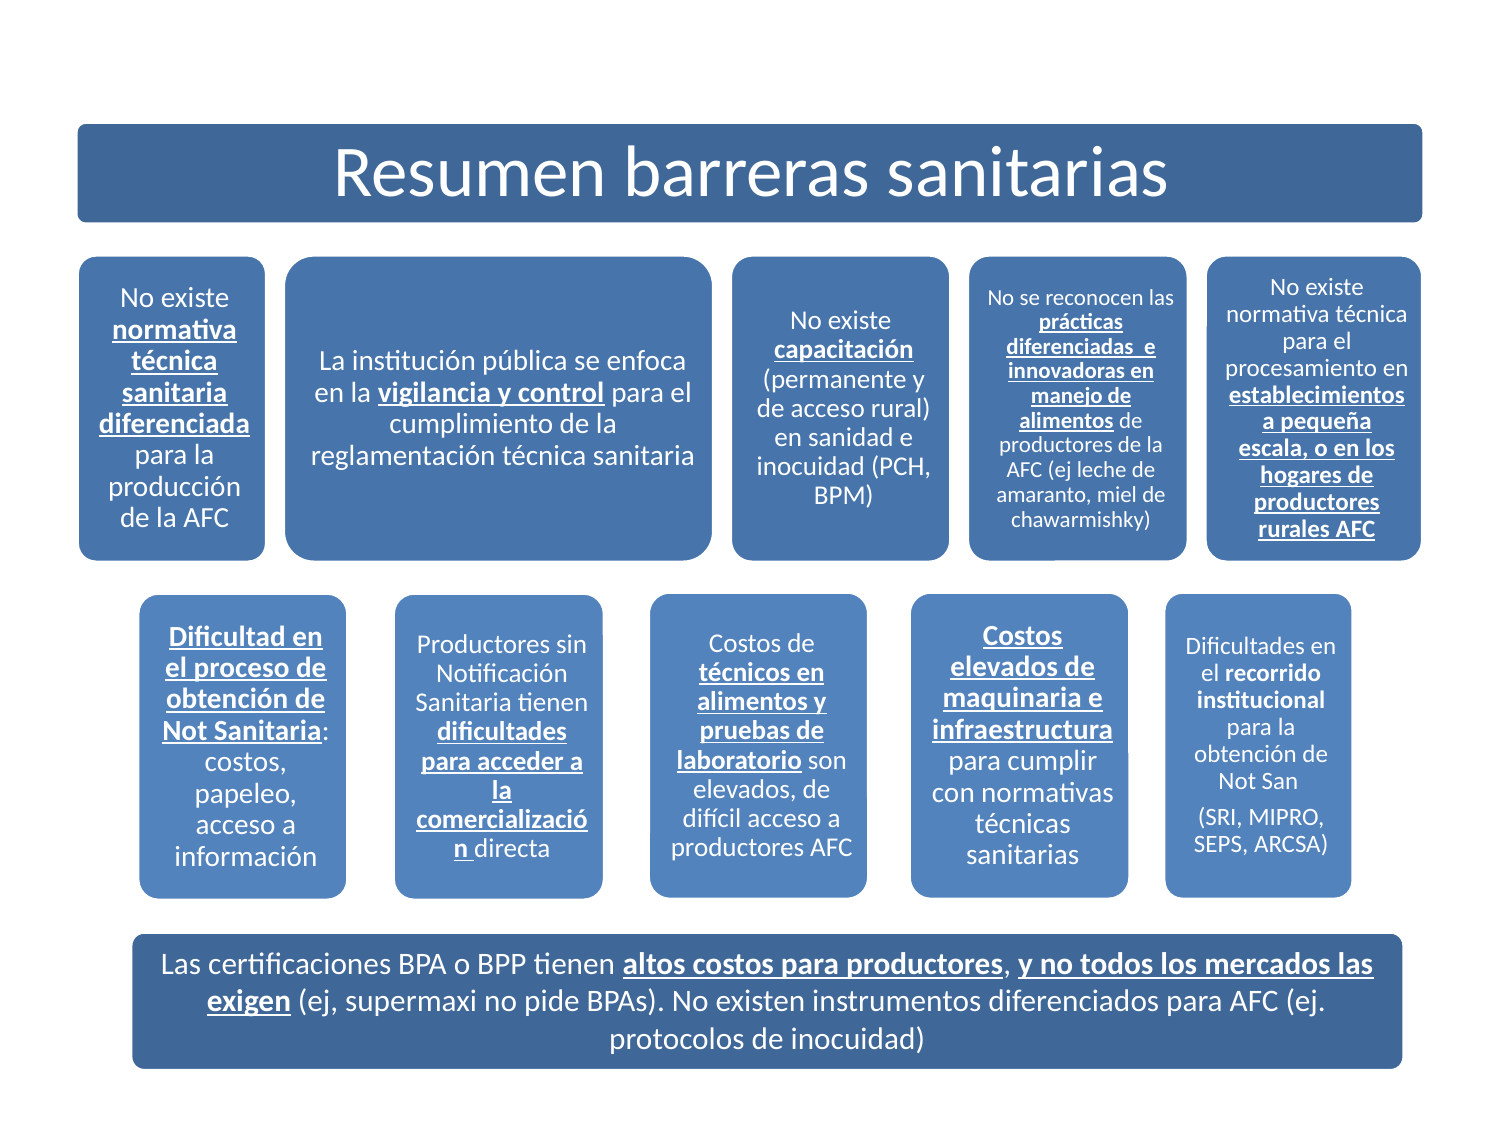

Resumen barreras sanitarias
No existe normativa técnica sanitaria diferenciada para la producción de la AFC
La institución pública se enfoca en la vigilancia y control para el cumplimiento de la reglamentación técnica sanitaria
Dificultad en el proceso de obtención de Not Sanitaria: costos, papeleo, acceso a información
Productores sin Notificación Sanitaria tienen dificultades para acceder a la comercialización directa
No existe  capacitación (permanente y de acceso rural) en sanidad e inocuidad (PCH, BPM)
Costos de técnicos en alimentos y pruebas de laboratorio son elevados, de difícil acceso a productores AFC
No se reconocen las prácticas diferenciadas  e innovadoras en manejo de alimentos de productores de la AFC (ej leche de amaranto, miel de chawarmishky)
Costos elevados de maquinaria e infraestructura para cumplir con normativas técnicas sanitarias
No existe normativa técnica para el procesamiento en establecimientos a pequeña escala, o en los hogares de productores rurales AFC
Dificultades en el recorrido institucional para la obtención de Not San
(SRI, MIPRO, SEPS, ARCSA)
Las certificaciones BPA o BPP tienen altos costos para productores, y no todos los mercados las exigen (ej, supermaxi no pide BPAs). No existen instrumentos diferenciados para AFC (ej. protocolos de inocuidad)